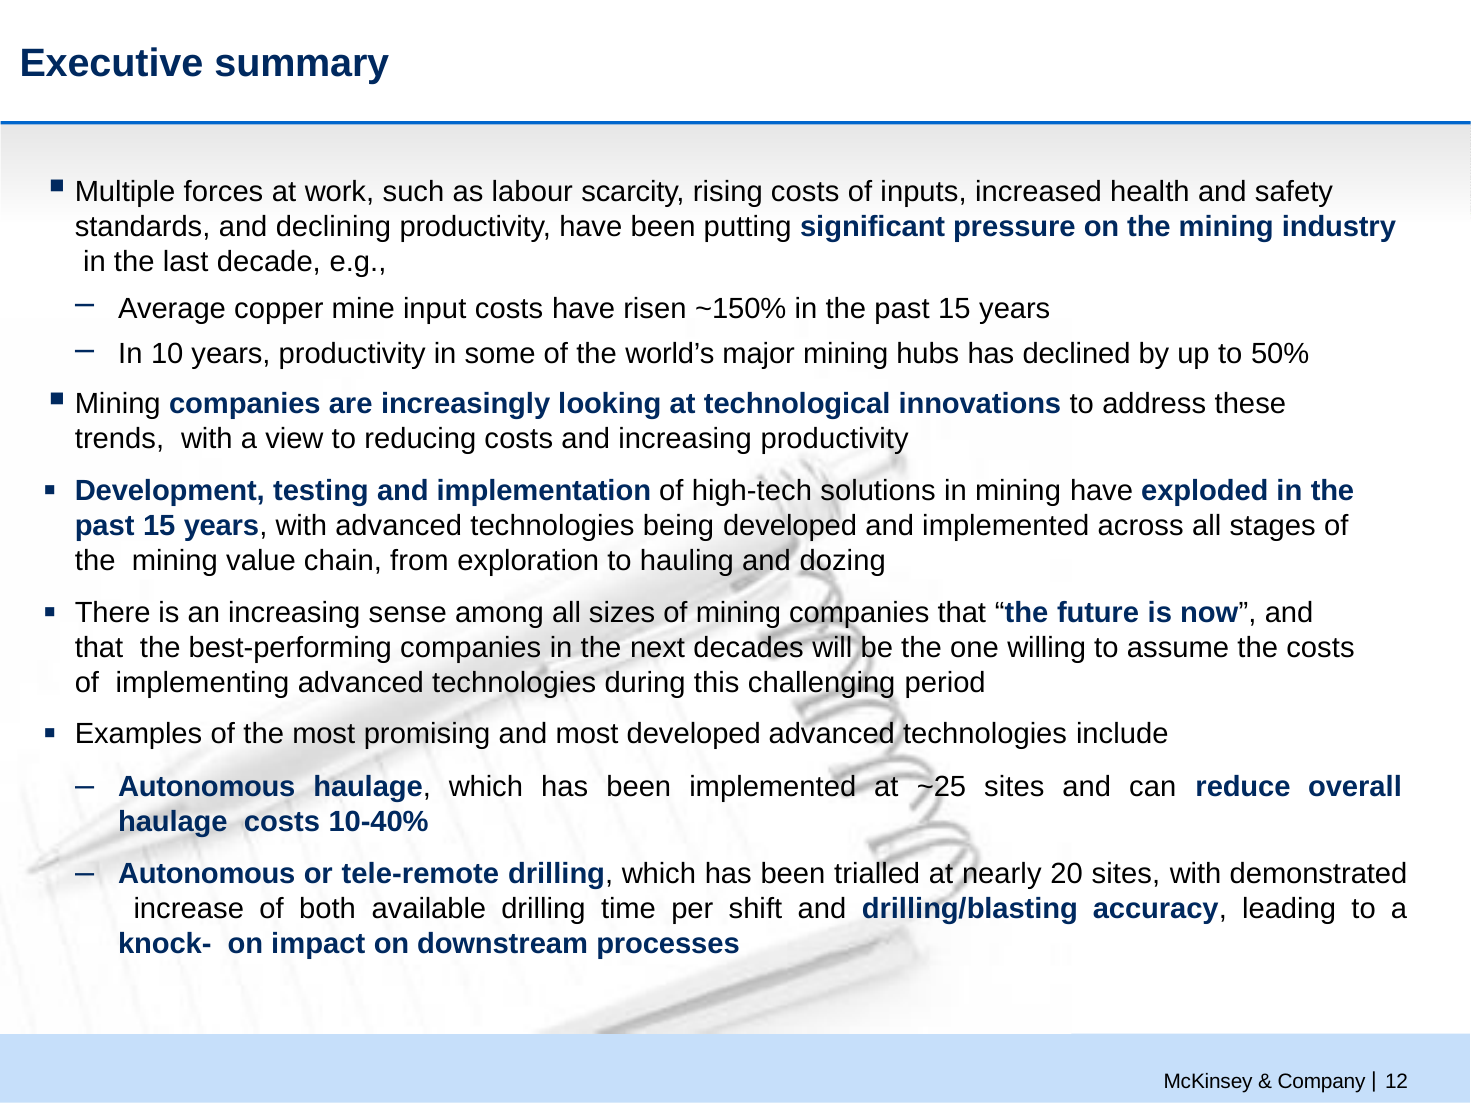

# Executive summary

Multiple forces at work, such as labour scarcity, rising costs of inputs, increased health and safety  standards, and declining productivity, have been putting significant pressure on the mining industry  in the last decade, e.g.,
Average copper mine input costs have risen ~150% in the past 15 years
In 10 years, productivity in some of the world’s major mining hubs has declined by up to 50%
Mining companies are increasingly looking at technological innovations to address these trends,  with a view to reducing costs and increasing productivity
Development, testing and implementation of high-tech solutions in mining have exploded in the  past 15 years, with advanced technologies being developed and implemented across all stages of the  mining value chain, from exploration to hauling and dozing
There is an increasing sense among all sizes of mining companies that “the future is now”, and that  the best-performing companies in the next decades will be the one willing to assume the costs of  implementing advanced technologies during this challenging period
Examples of the most promising and most developed advanced technologies include
Autonomous haulage, which has been implemented at ~25 sites and can reduce overall haulage  costs 10-40%
Autonomous or tele-remote drilling, which has been trialled at nearly 20 sites, with demonstrated  increase of both available drilling time per shift and drilling/blasting accuracy, leading to a knock-  on impact on downstream processes

McKinsey & Company | 12